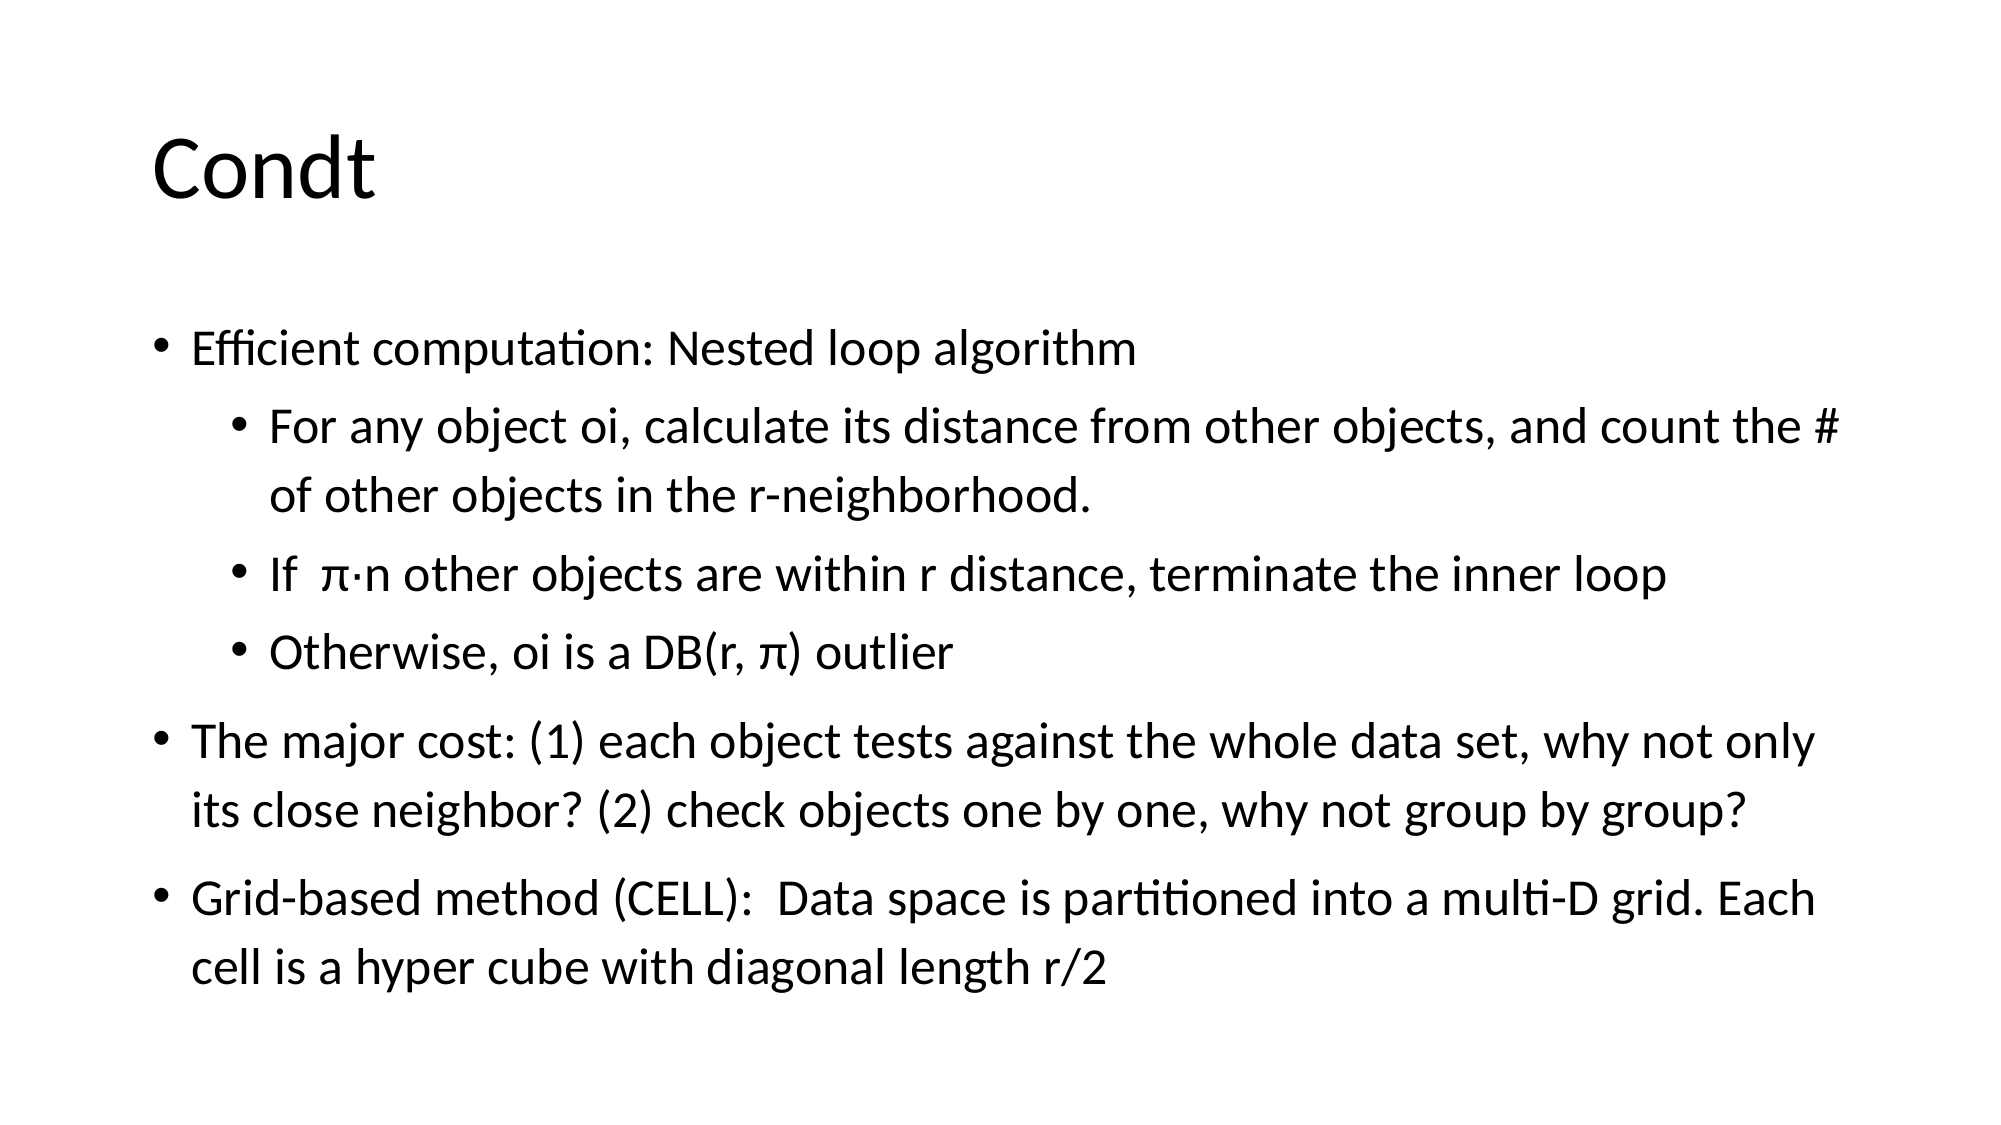

# Condt
Efficient computation: Nested loop algorithm
For any object oi, calculate its distance from other objects, and count the # of other objects in the r-neighborhood.
If  π∙n other objects are within r distance, terminate the inner loop
Otherwise, oi is a DB(r, π) outlier
The major cost: (1) each object tests against the whole data set, why not only its close neighbor? (2) check objects one by one, why not group by group?
Grid-based method (CELL):  Data space is partitioned into a multi-D grid. Each cell is a hyper cube with diagonal length r/2